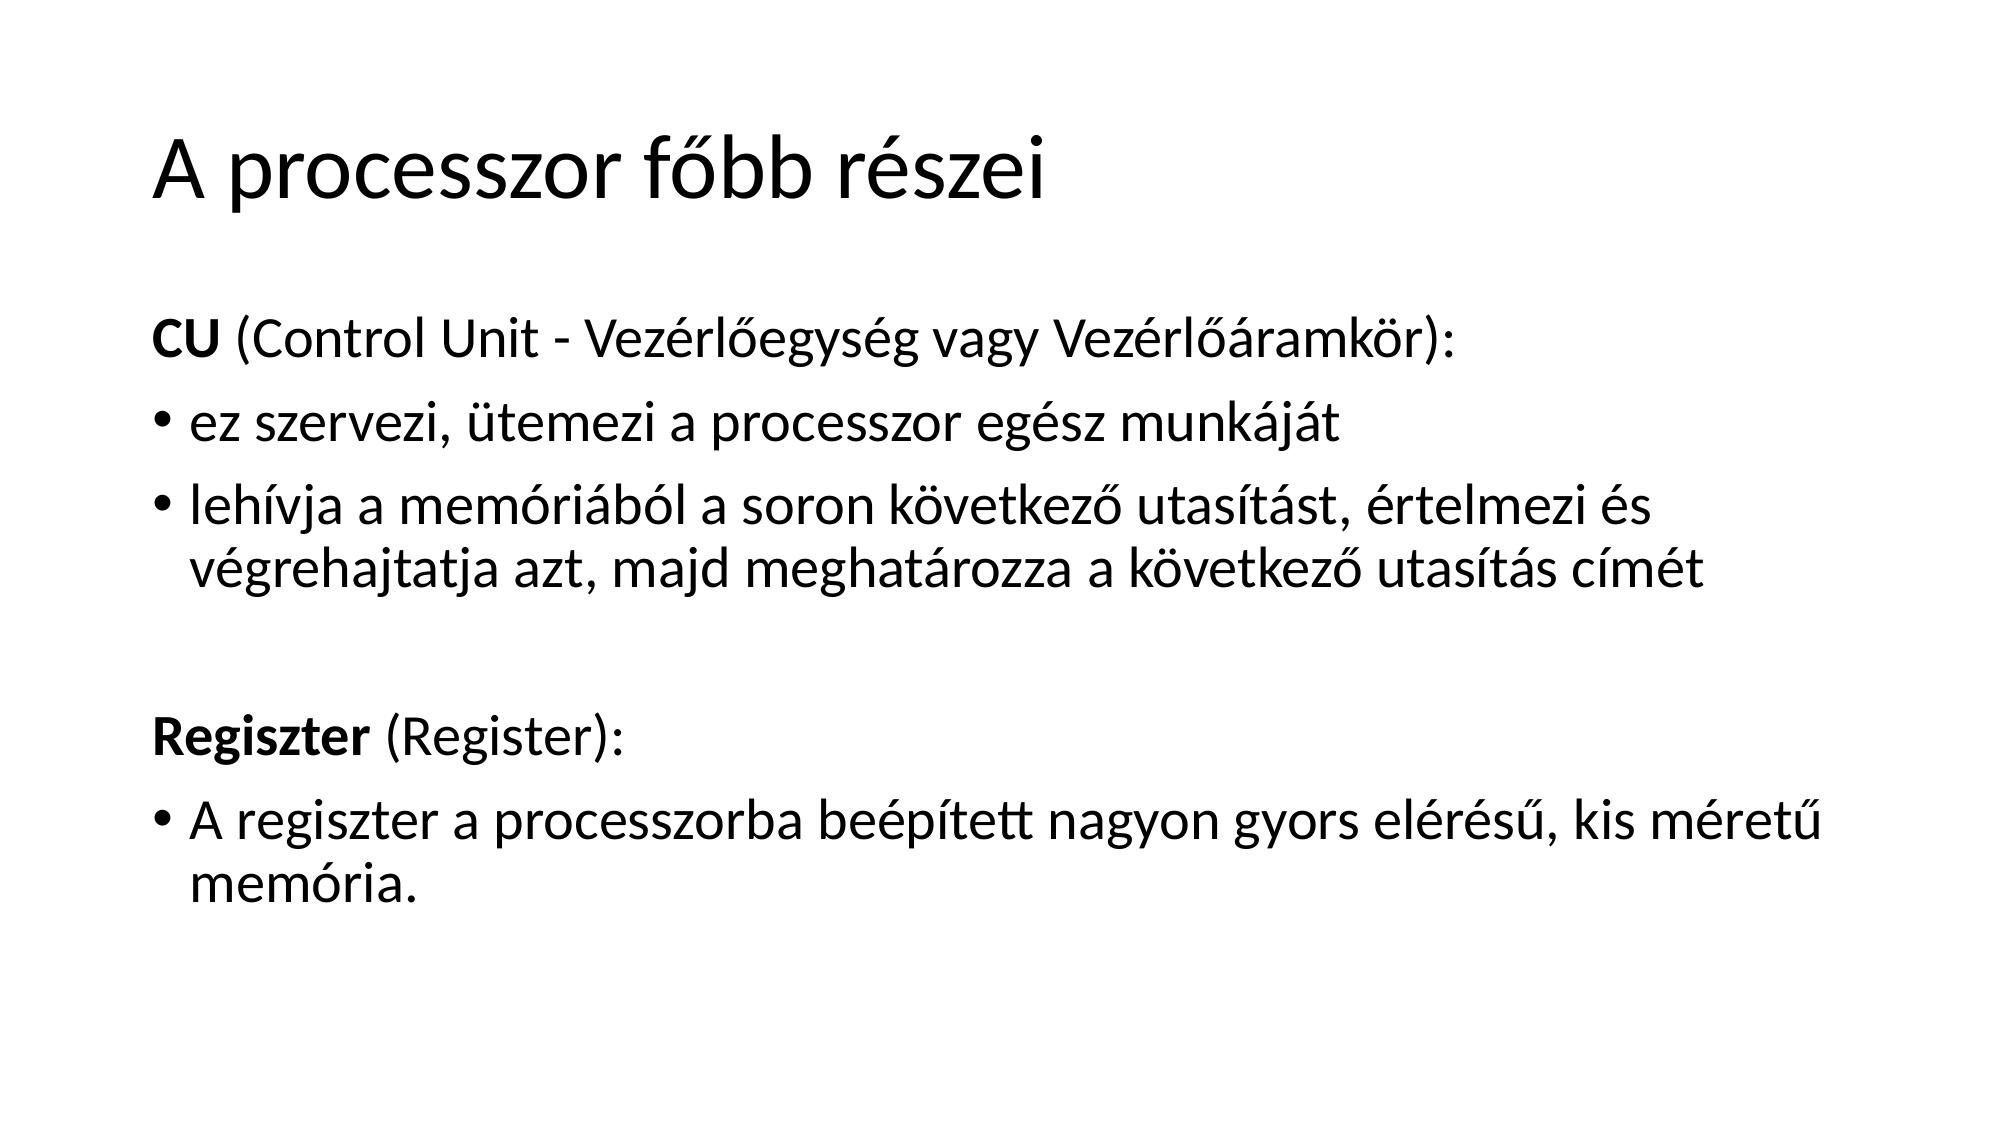

# A processzor főbb részei
CU (Control Unit - Vezérlőegység vagy Vezérlőáramkör):
ez szervezi, ütemezi a processzor egész munkáját
lehívja a memóriából a soron következő utasítást, értelmezi és végrehajtatja azt, majd meghatározza a következő utasítás címét

Regiszter (Register):
A regiszter a processzorba beépített nagyon gyors elérésű, kis méretű memória.